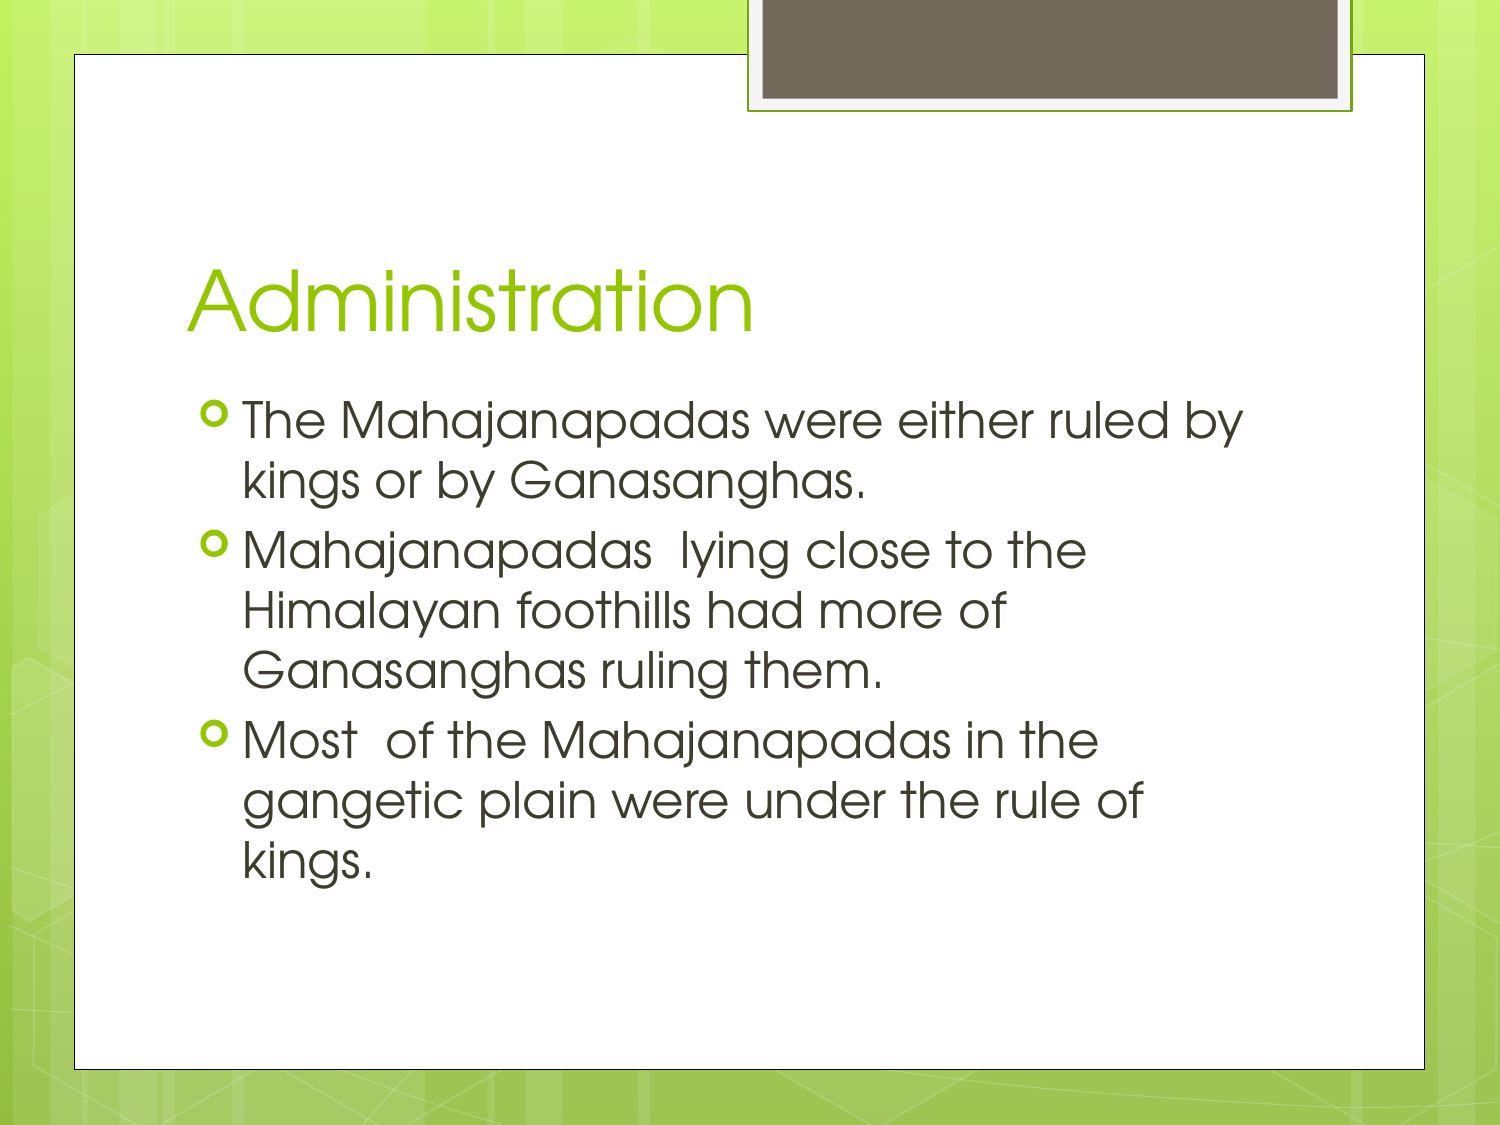

# Administration
The Mahajanapadas were either ruled by kings or by Ganasanghas.
Mahajanapadas  lying close to the Himalayan foothills had more of Ganasanghas ruling them.
Most  of the Mahajanapadas in the gangetic plain were under the rule of kings.